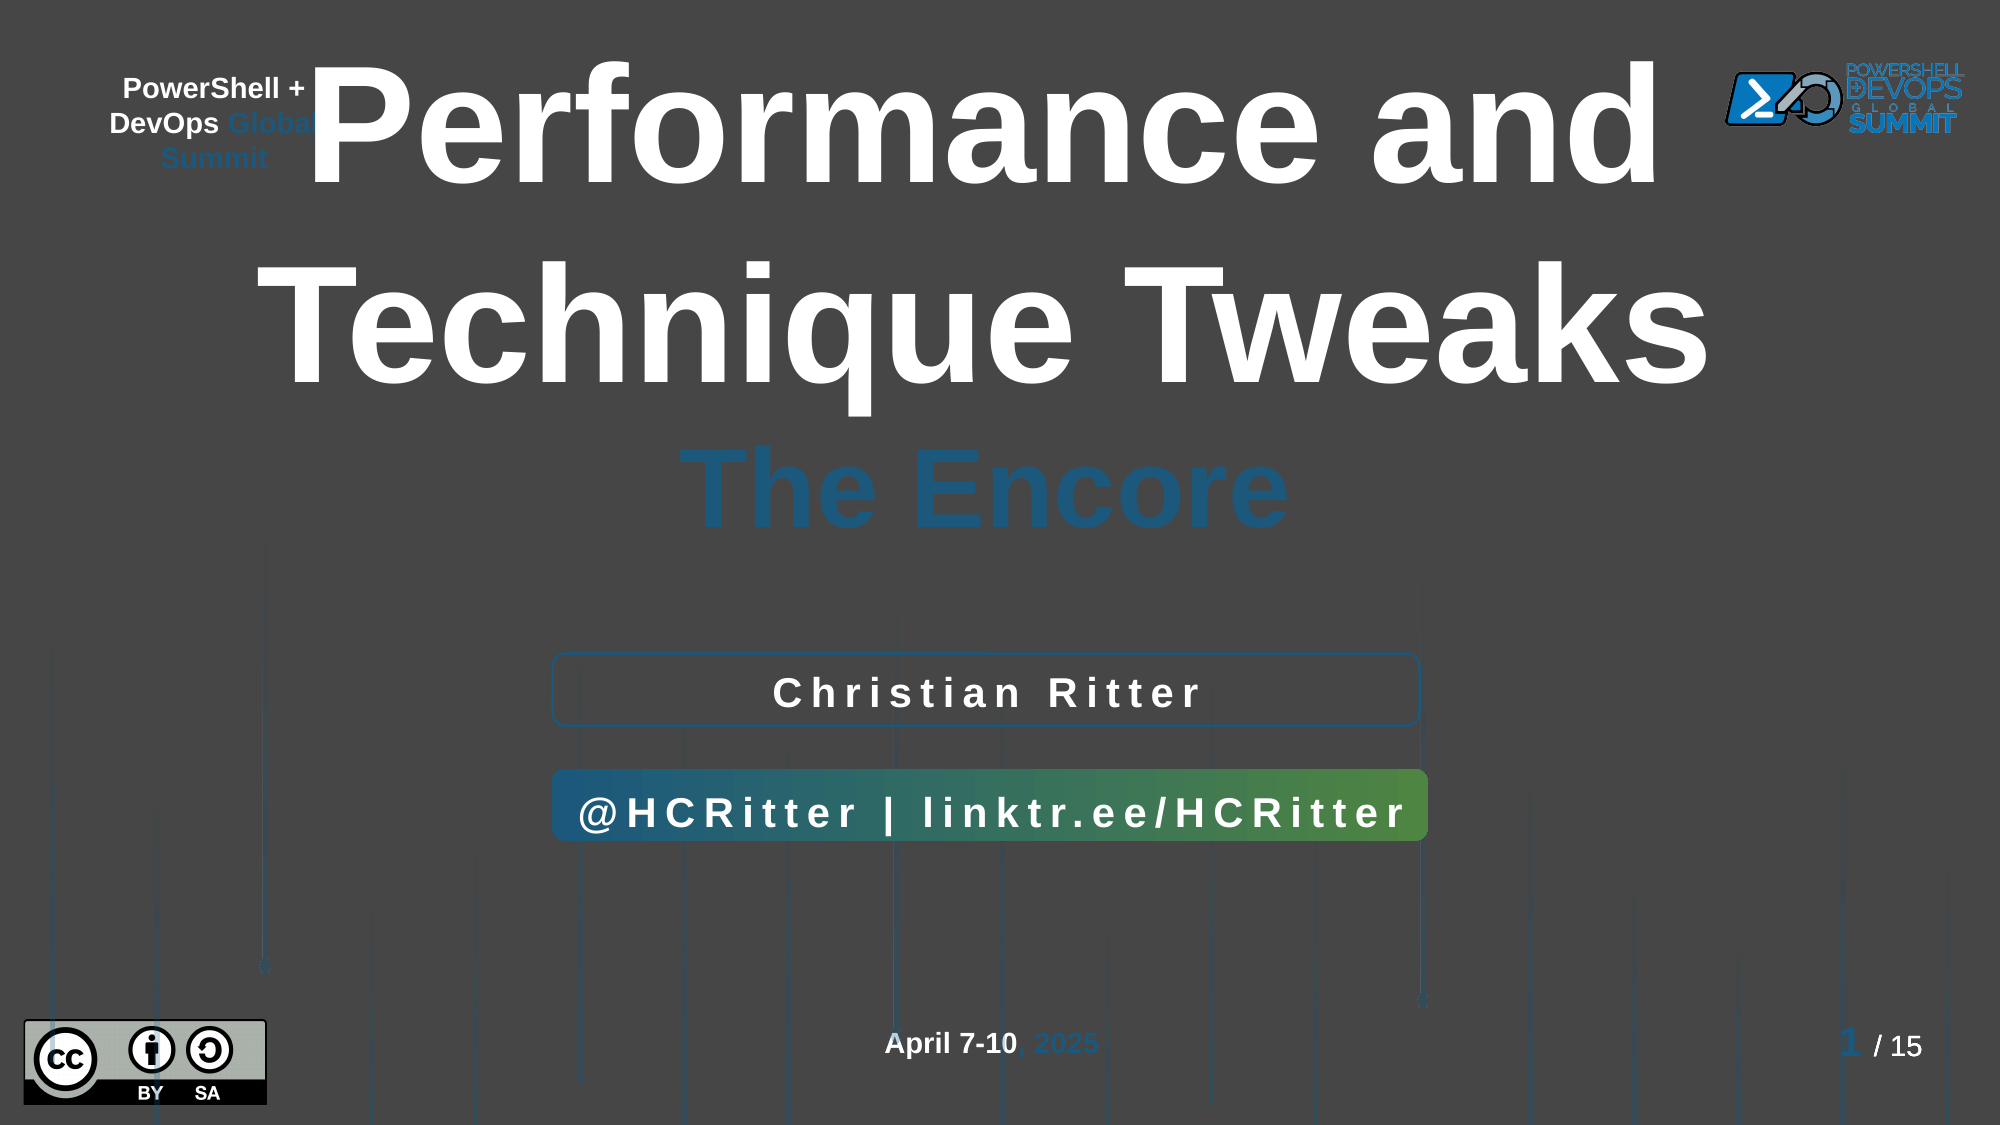

Performance and Technique Tweaks
The Encore

Christian Ritter

@HCRitter | linktr.ee/HCRitter
1 / 15